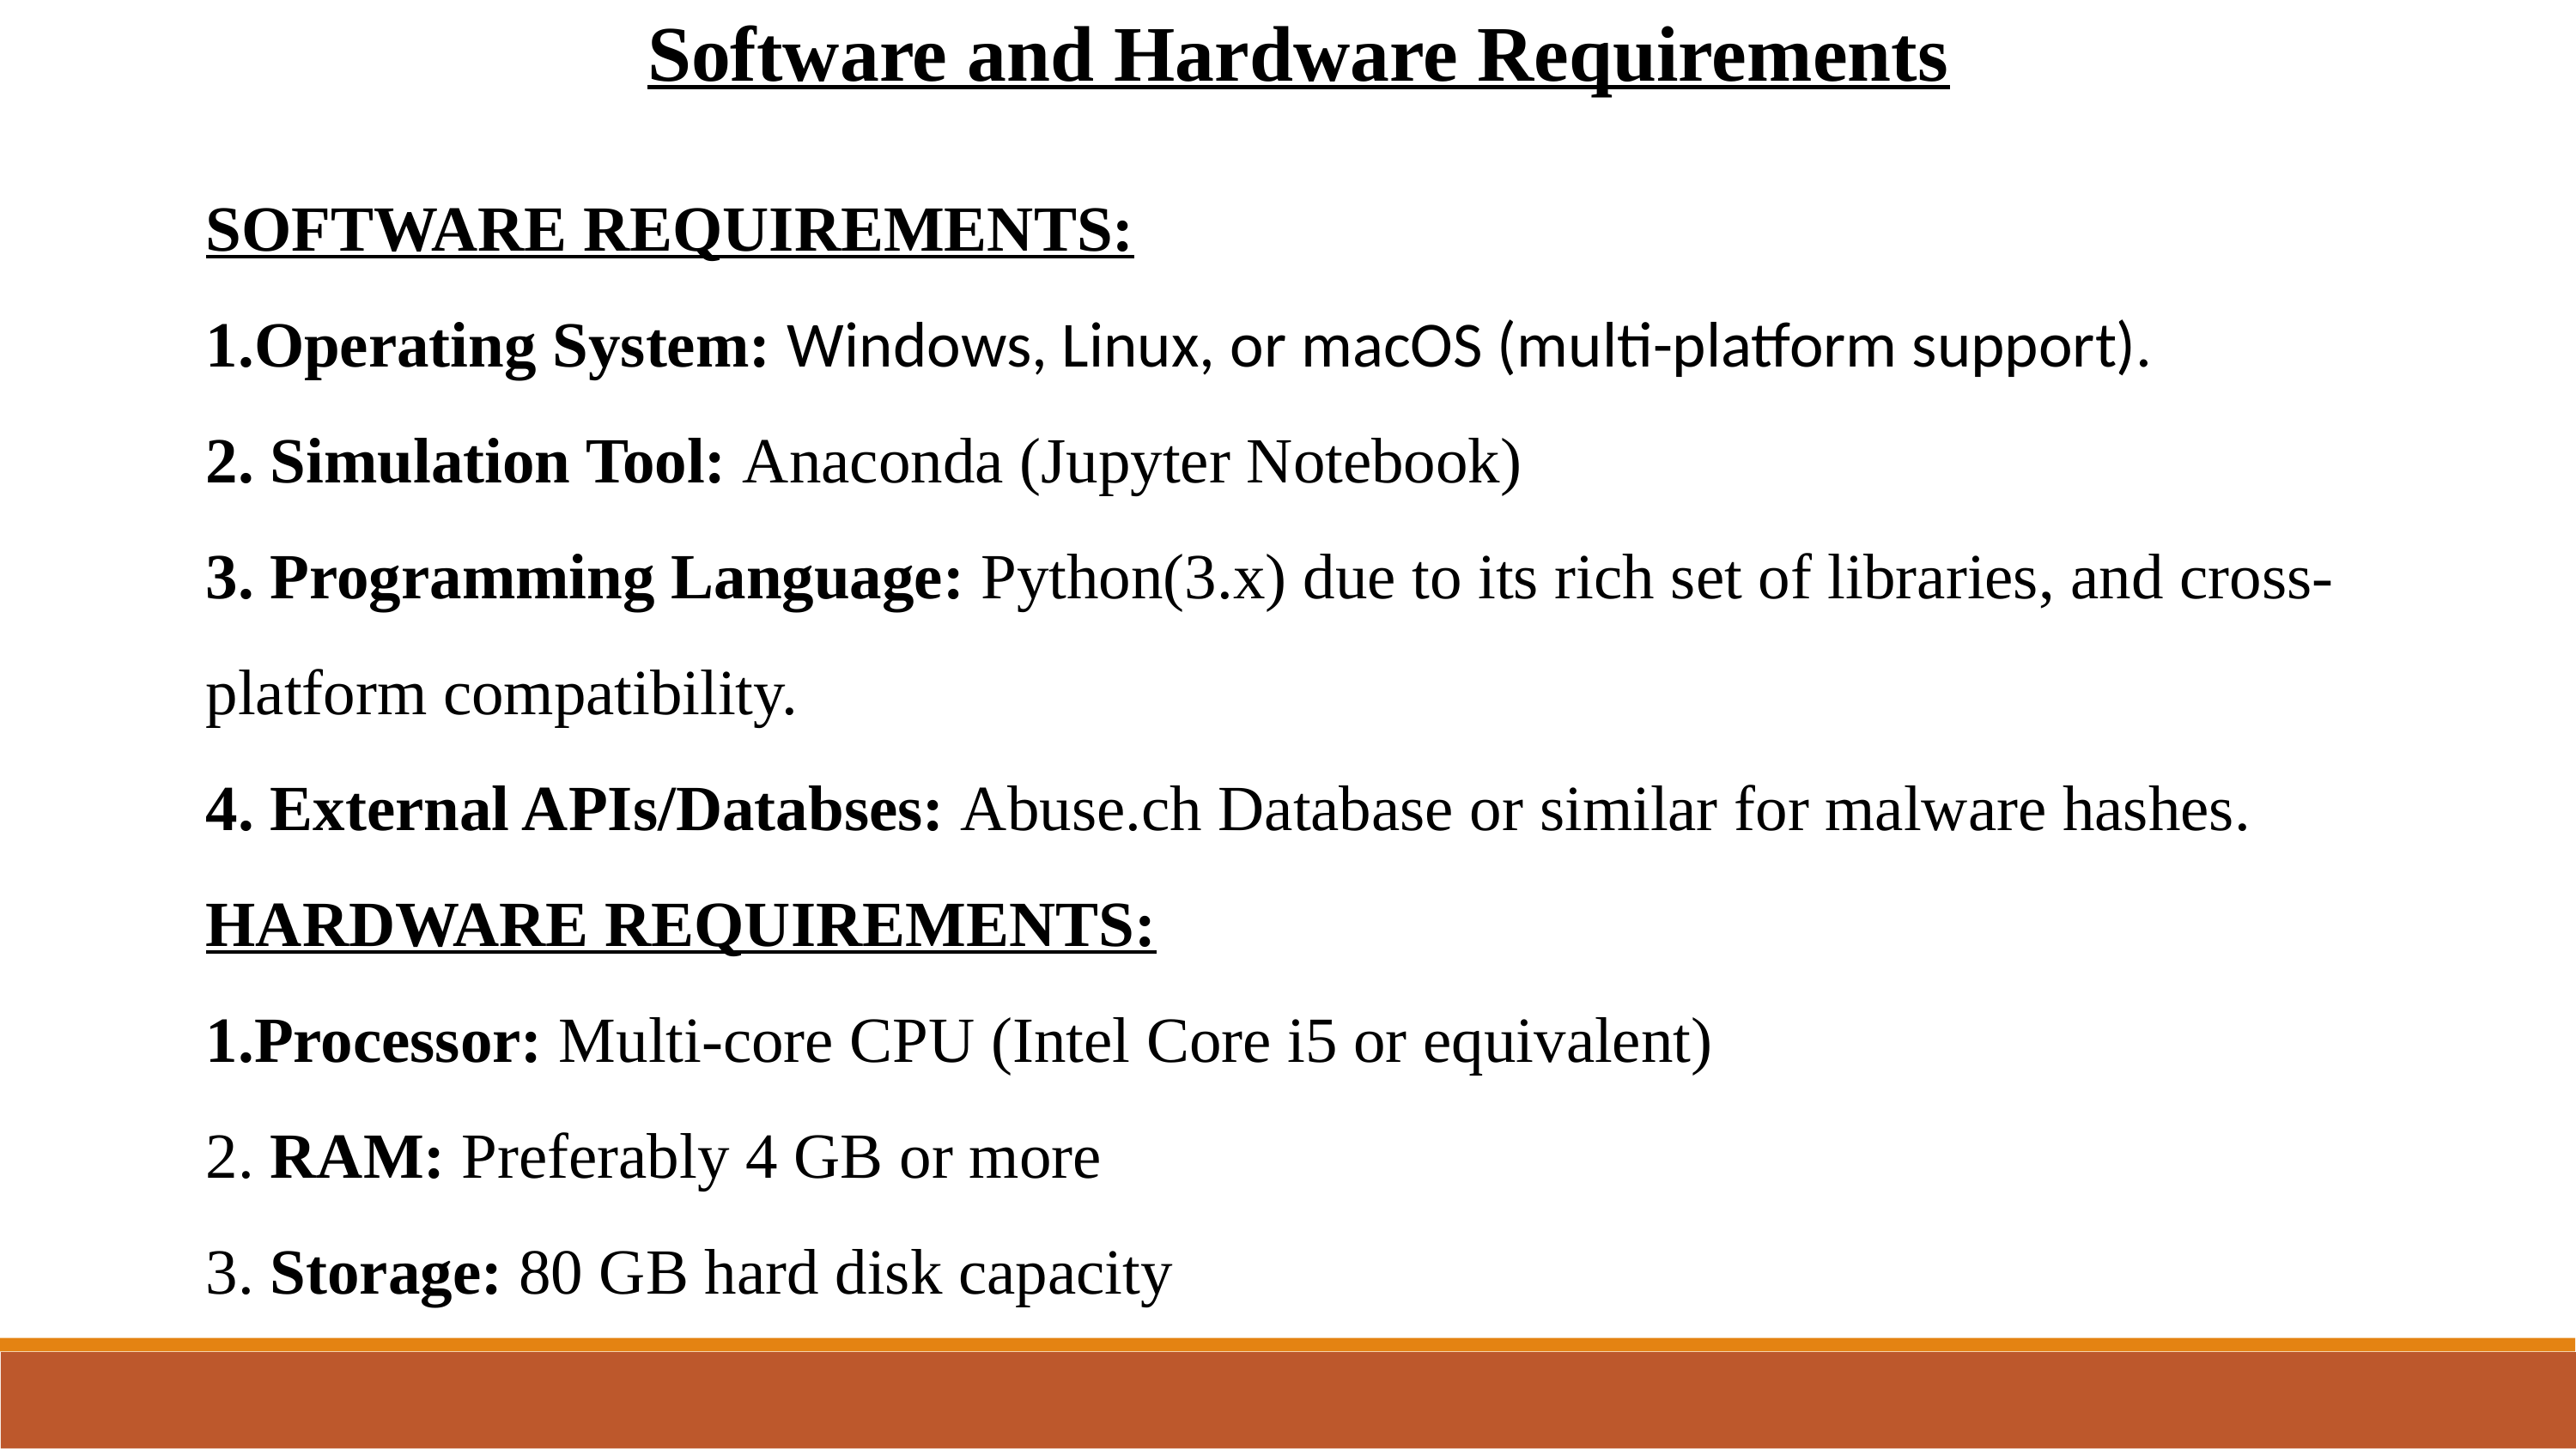

Software and Hardware Requirements

SOFTWARE REQUIREMENTS:
1.Operating System: Windows, Linux, or macOS (multi-platform support).
2. Simulation Tool: Anaconda (Jupyter Notebook)
3. Programming Language: Python(3.x) due to its rich set of libraries, and cross-platform compatibility.
4. External APIs/Databses: Abuse.ch Database or similar for malware hashes.
HARDWARE REQUIREMENTS:
1.Processor: Multi-core CPU (Intel Core i5 or equivalent)
2. RAM: Preferably 4 GB or more
3. Storage: 80 GB hard disk capacity